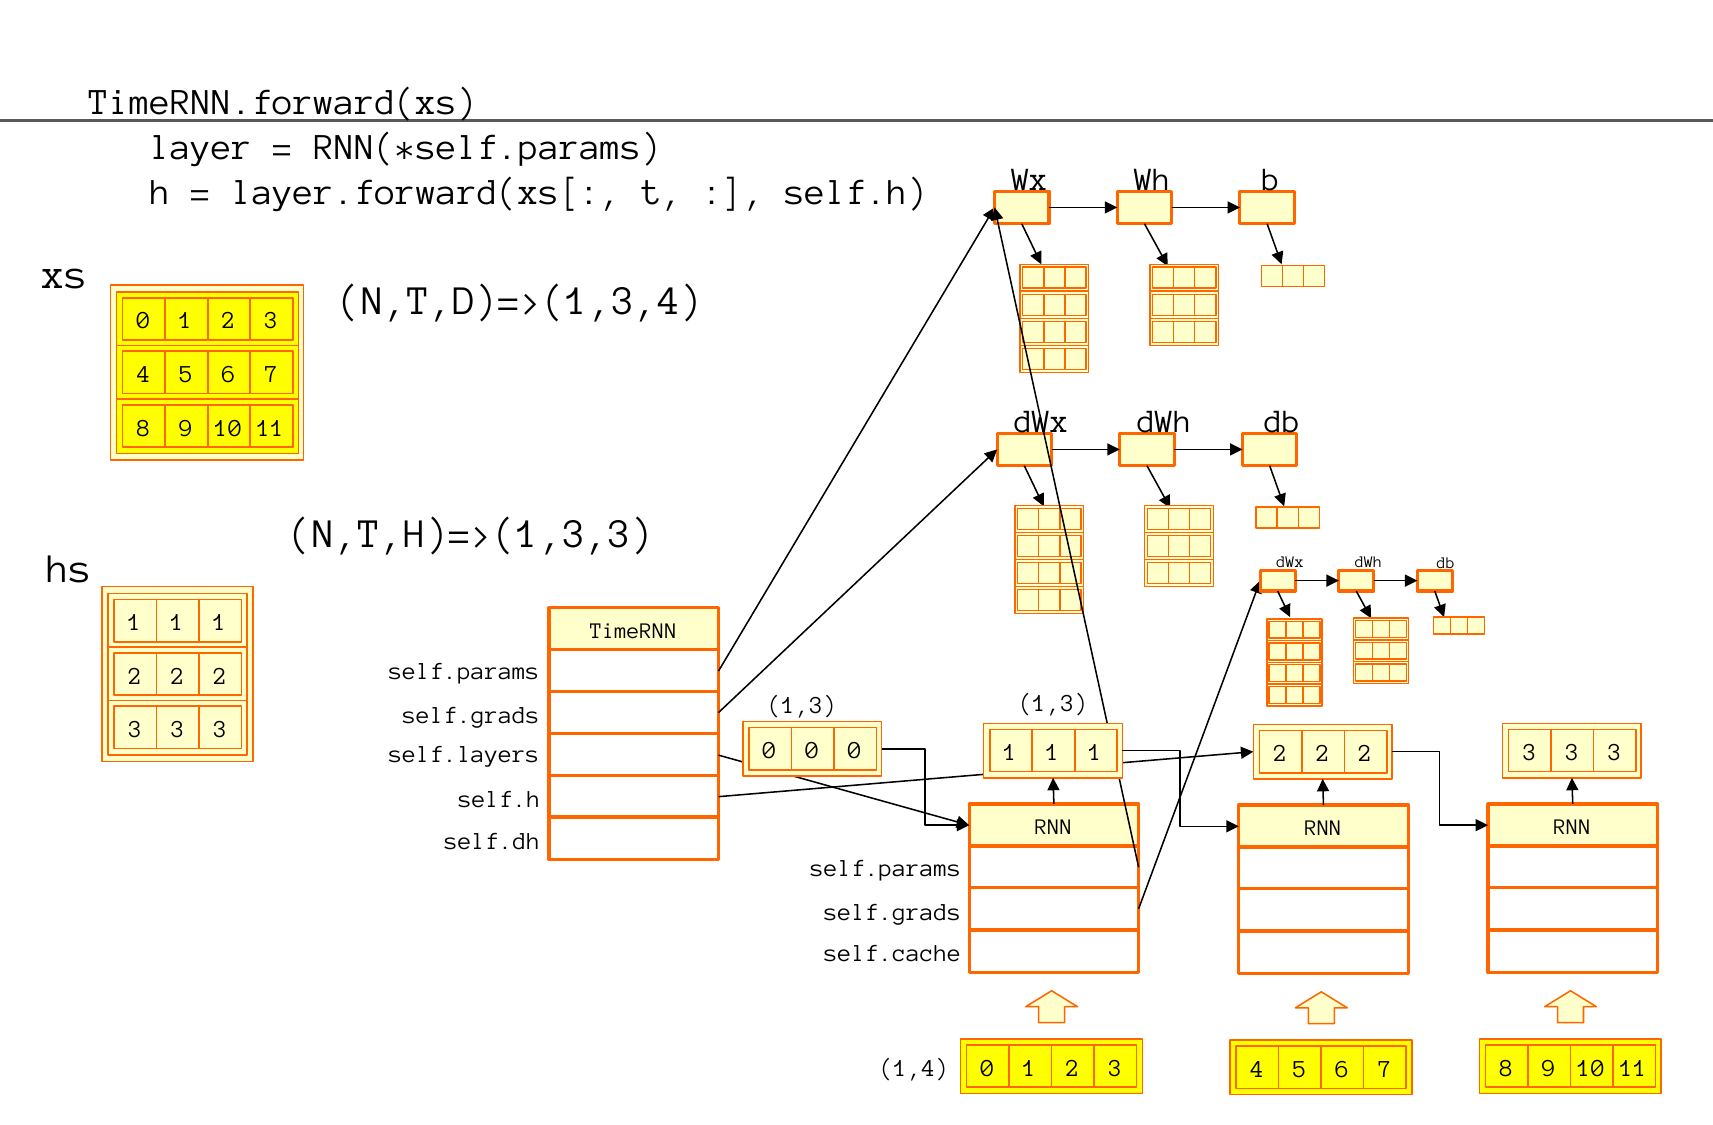

TimeRNN.forward(xs)
   layer = RNN(*self.params)
   h = layer.forward(xs[:, t, :], self.h)
Wx
Wh
b

xs

(N,T,D)=>(1,3,4)

0
1
2
3

4
5
6
7
dWx
dWh
db

8
9
10
11

(N,T,H)=>(1,3,3)

hs

dWx
dWh
db

1
1
1
TimeRNN

self.params

2
2
2
(1,3)
(1,3)
self.grads

3
3
3

0
0
0
1
1
1
3
3
3
2
2
2
self.layers

self.h

RNN
RNN
RNN
self.dh

self.params

self.grads

self.cache

(1,4)
0
1
2
3
8
9
10
11
4
5
6
7